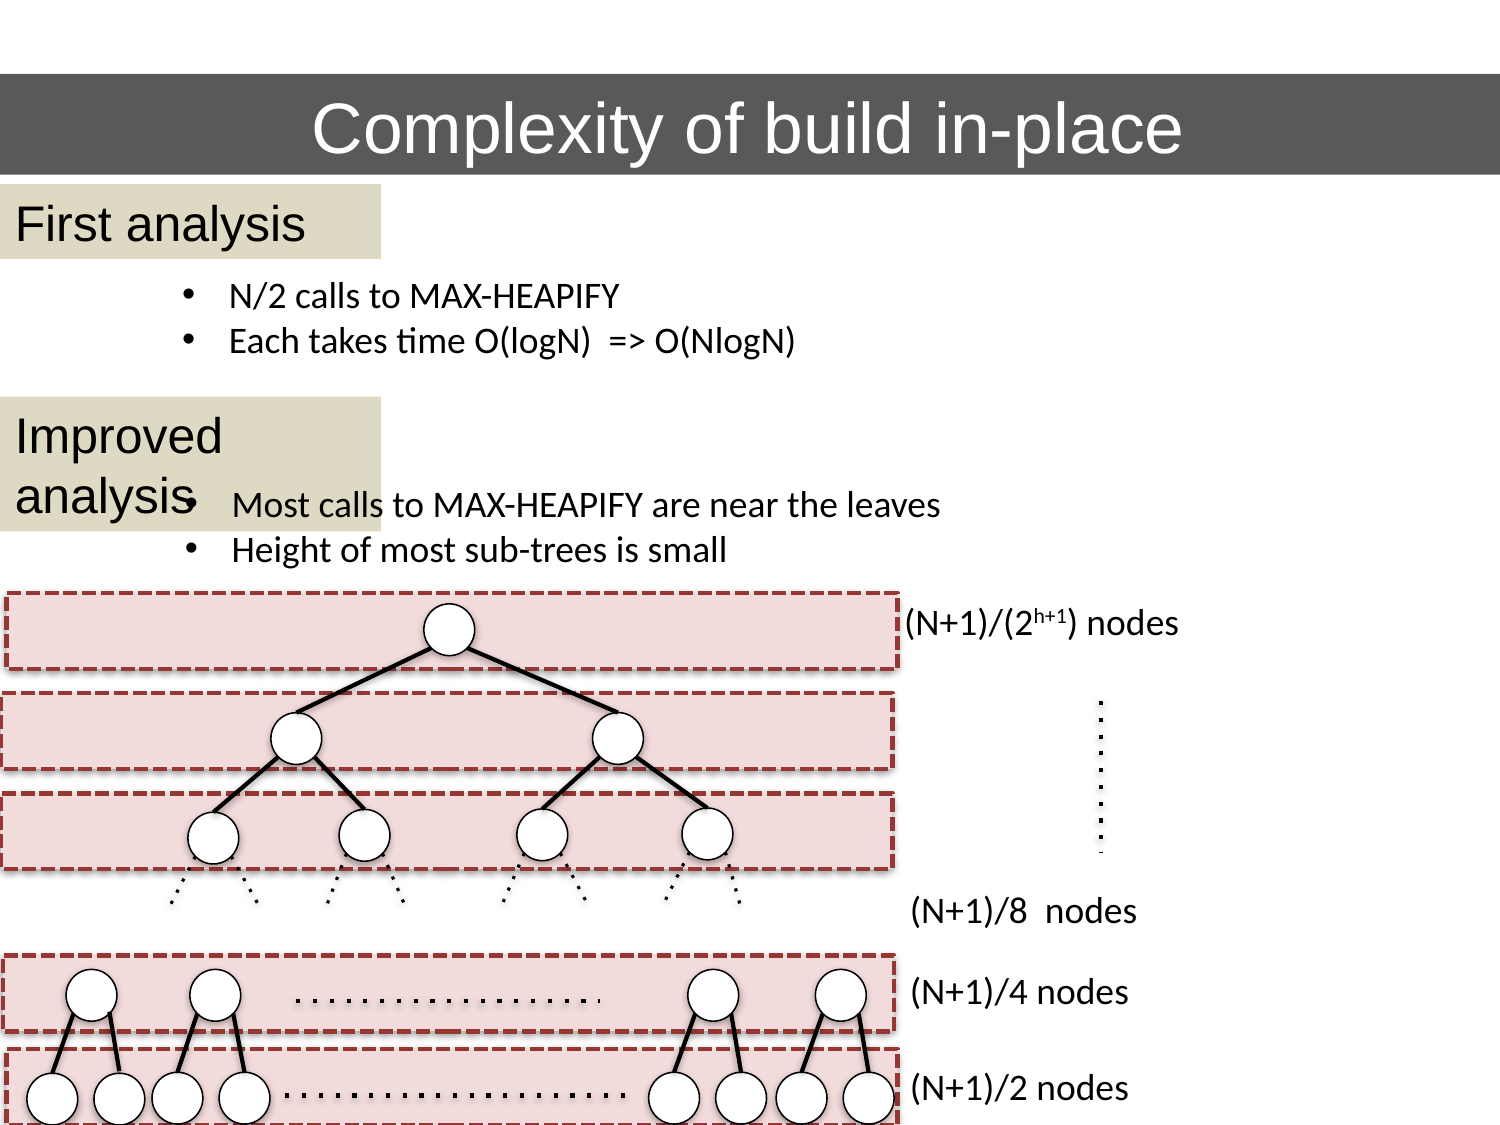

Complexity of build in-place
First analysis
N/2 calls to MAX-HEAPIFY
Each takes time O(logN)  => O(NlogN)
Improved analysis
Most calls to MAX-HEAPIFY are near the leaves
Height of most sub-trees is small
(N+1)/(2h+1) nodes

(N+1)/8  nodes

(N+1)/4 nodes

(N+1)/2 nodes